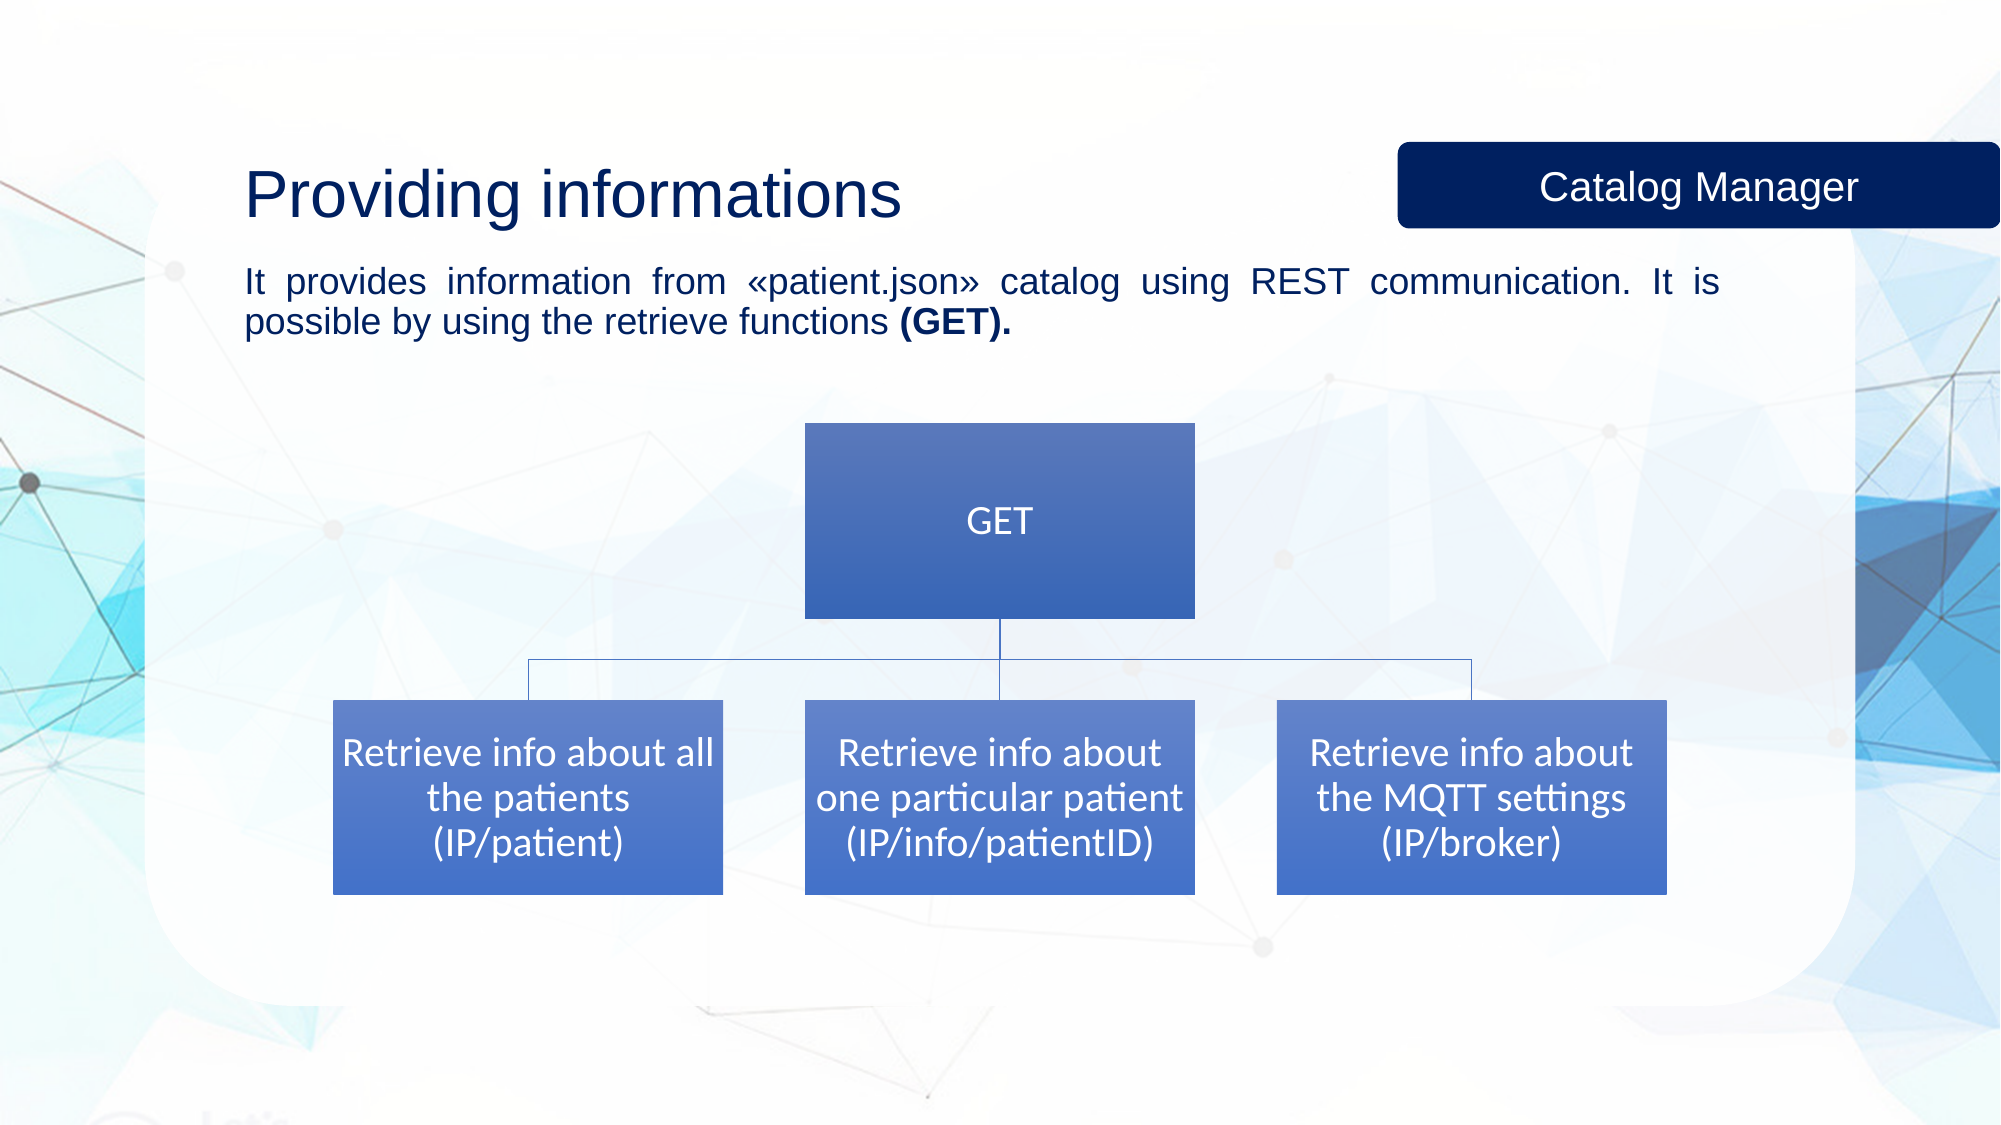

Catalog Manager
Providing informations
It provides information from «patient.json» catalog using REST communication. It is possible by using the retrieve functions (GET).
GET
Retrieve info about all the patients (IP/patient)
Retrieve info about one particular patient (IP/info/patientID)
Retrieve info about the MQTT settings (IP/broker)